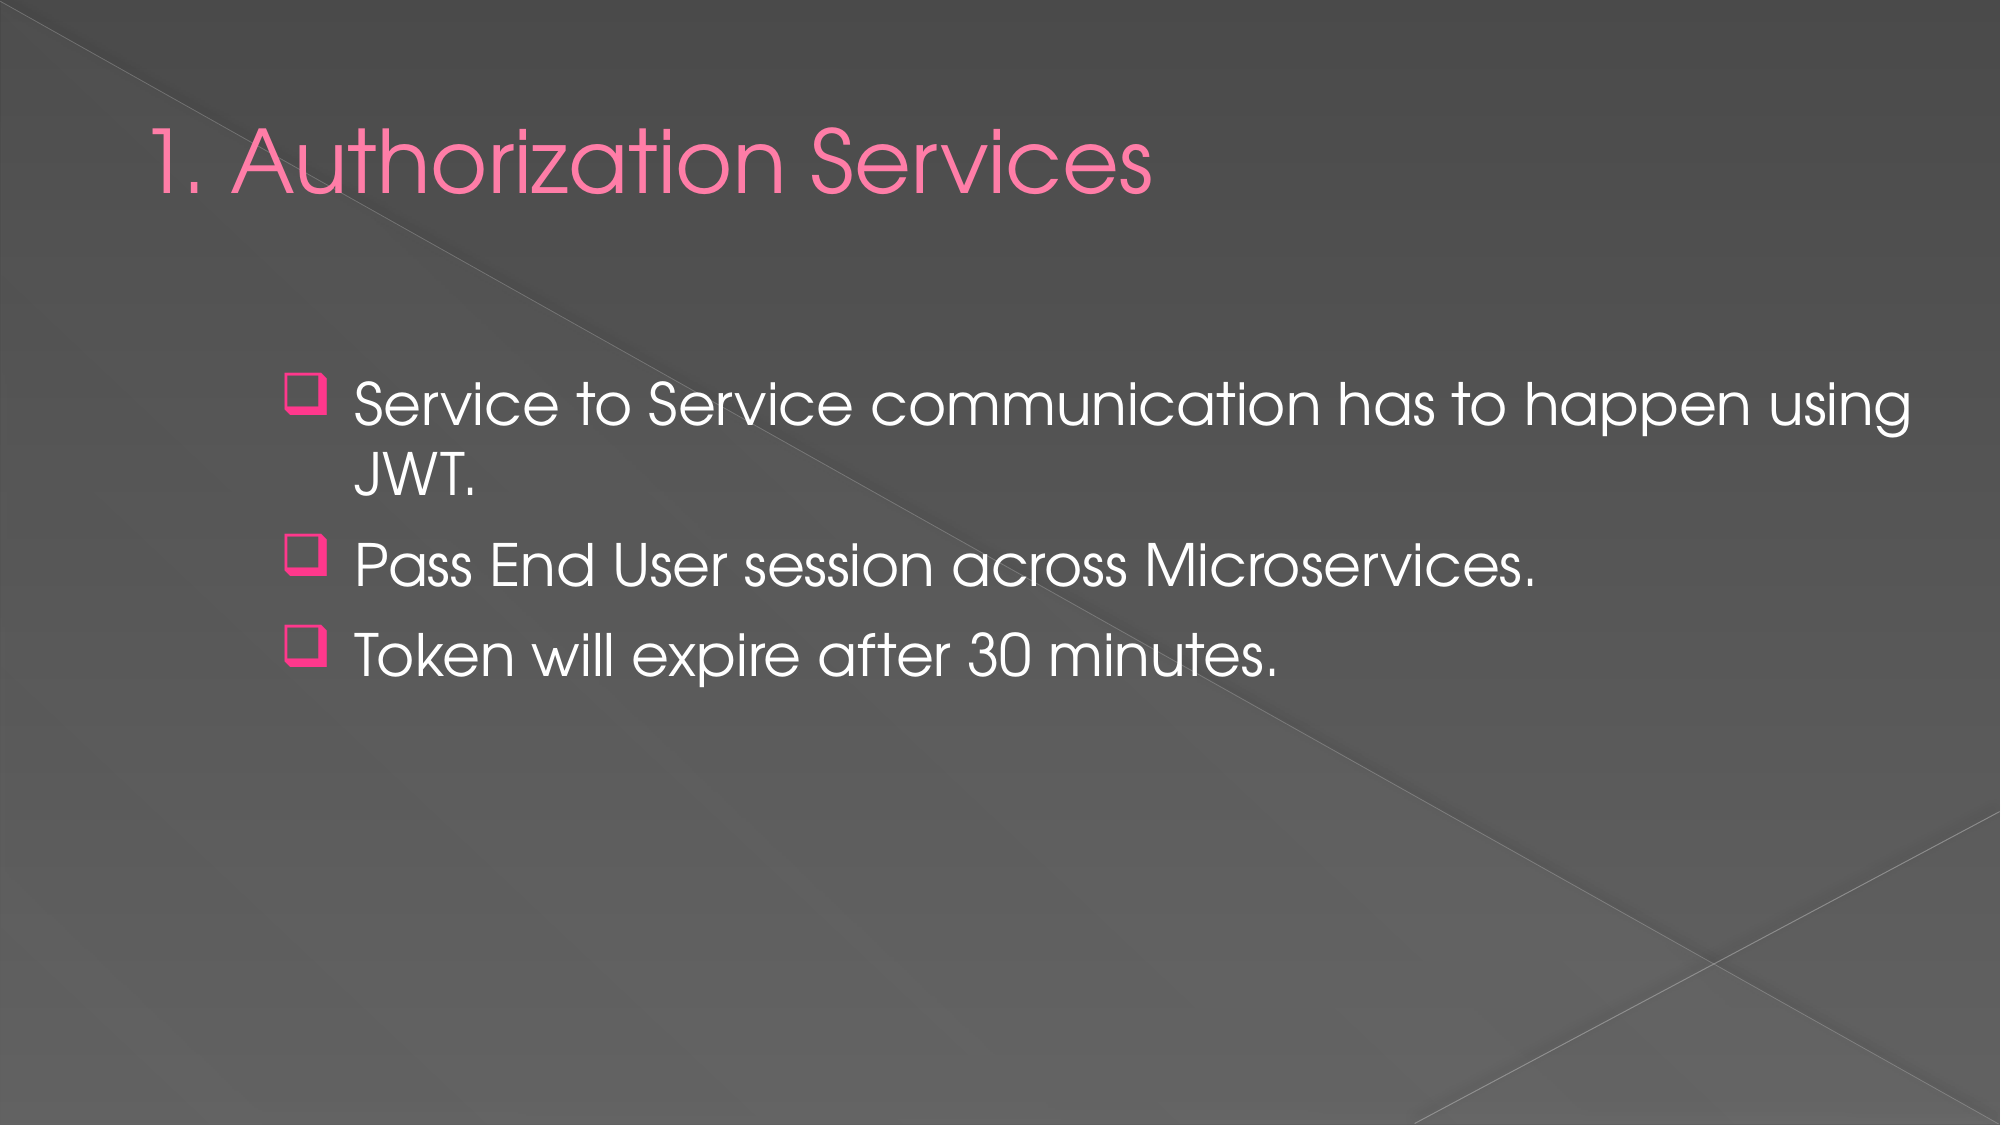

# 1. Authorization Services
Service to Service communication has to happen using JWT.
Pass End User session across Microservices.
Token will expire after 30 minutes.